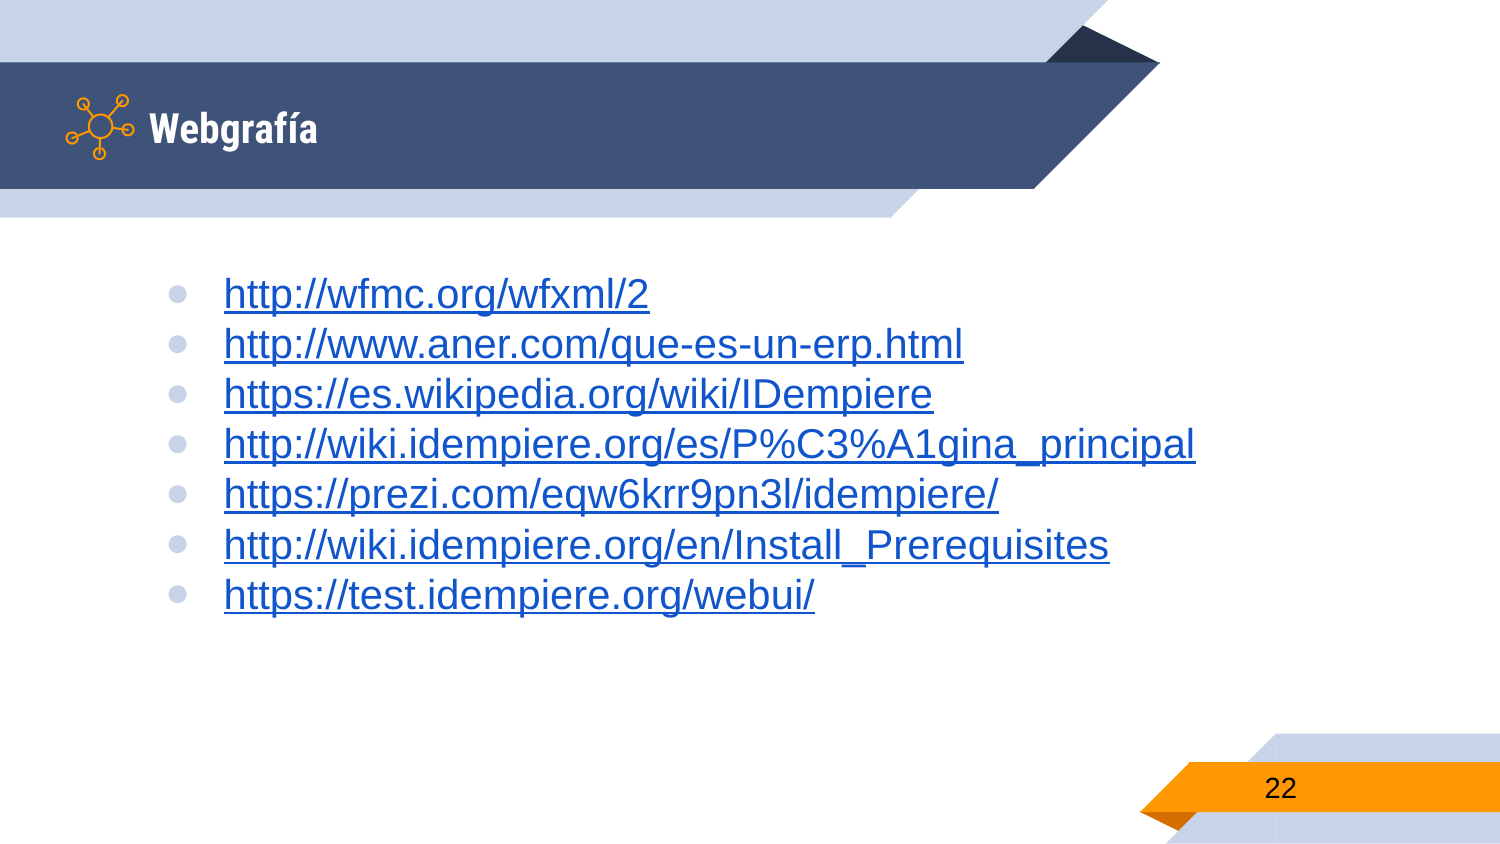

# Webgrafía

http://wfmc.org/wfxml/2
http://www.aner.com/que-es-un-erp.html
https://es.wikipedia.org/wiki/IDempiere
http://wiki.idempiere.org/es/P%C3%A1gina_principal
https://prezi.com/eqw6krr9pn3l/idempiere/
http://wiki.idempiere.org/en/Install_Prerequisites
https://test.idempiere.org/webui/

22